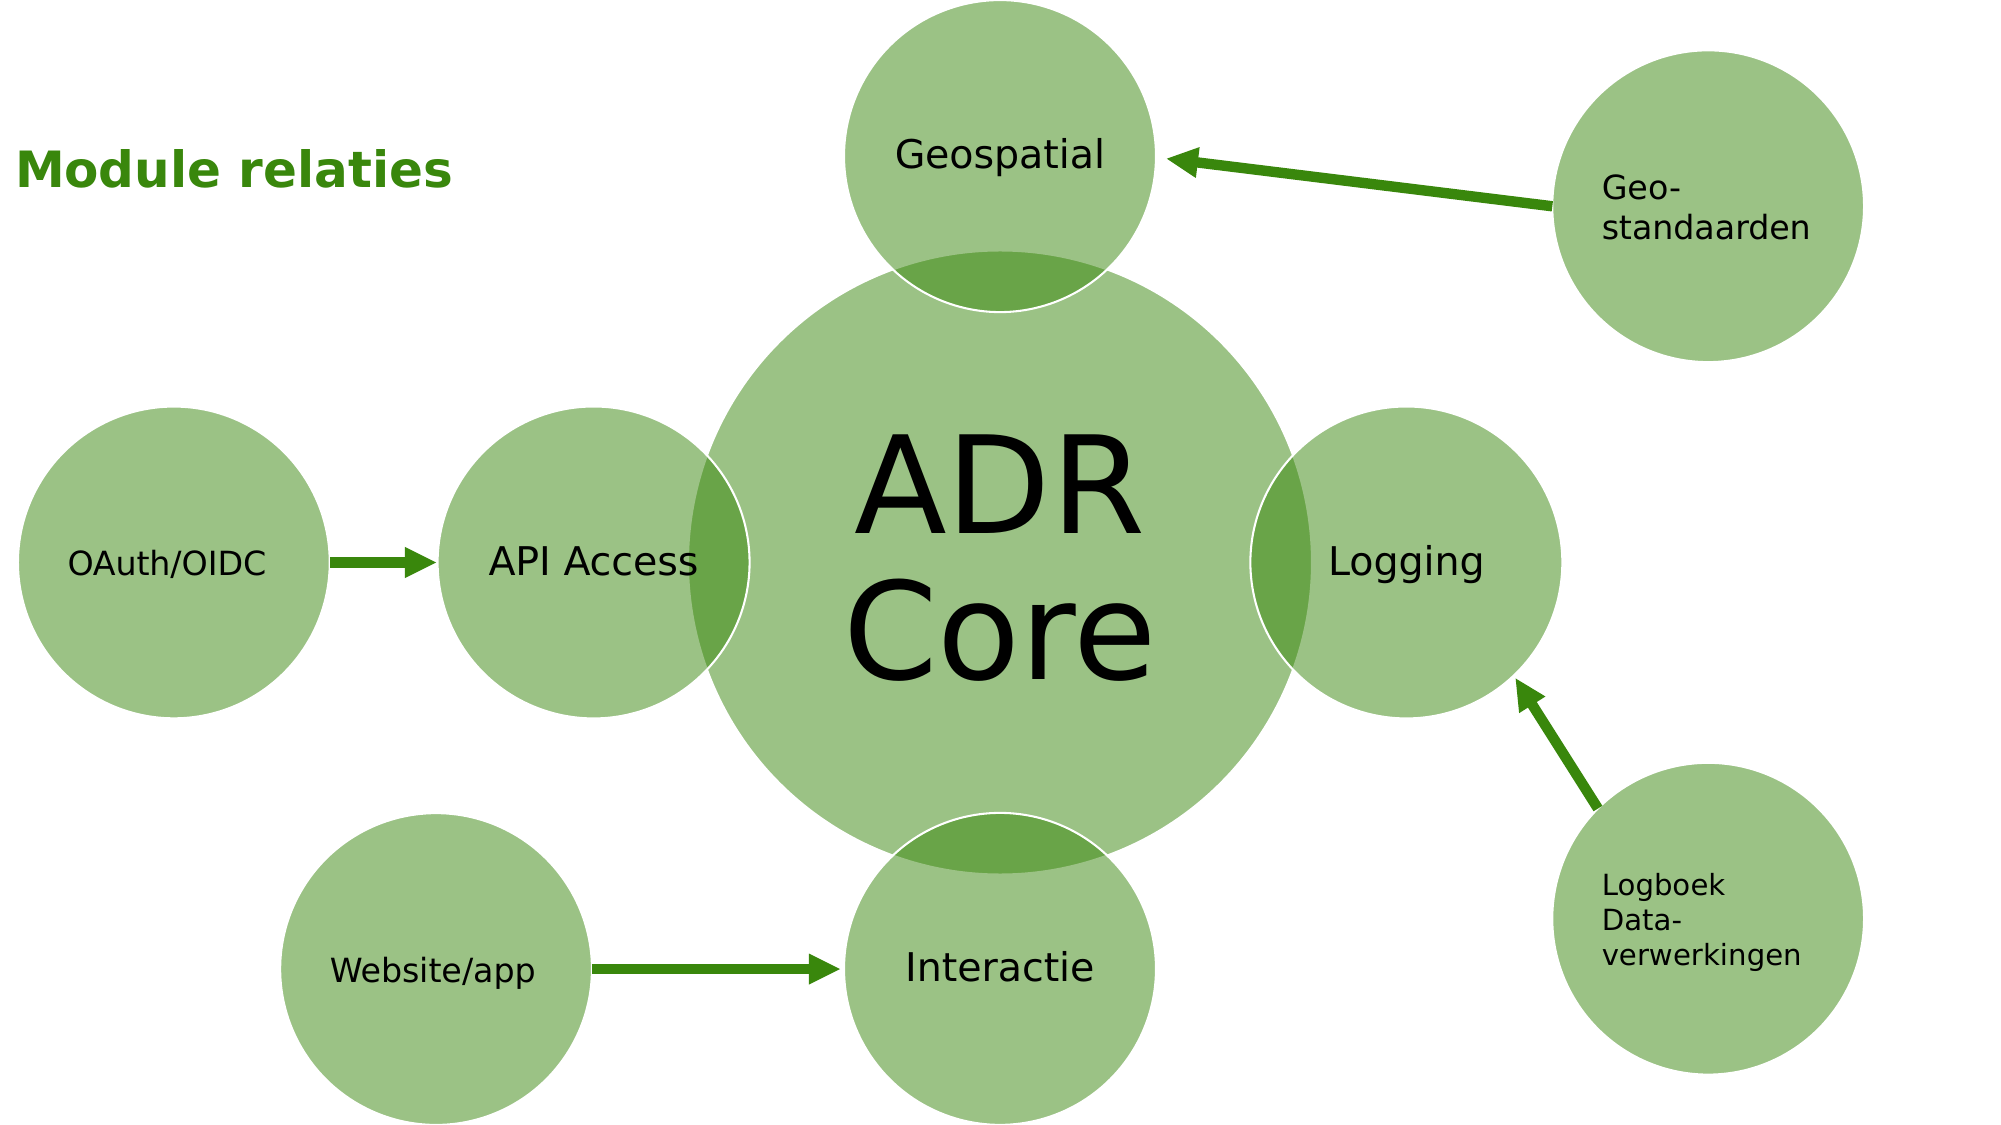

# Module relaties
ADR Core
Geospatial
Logging
Interactie
API Access
Geo-standaarden
OAuth/OIDC
Logboek Data-verwerkingen
Website/app